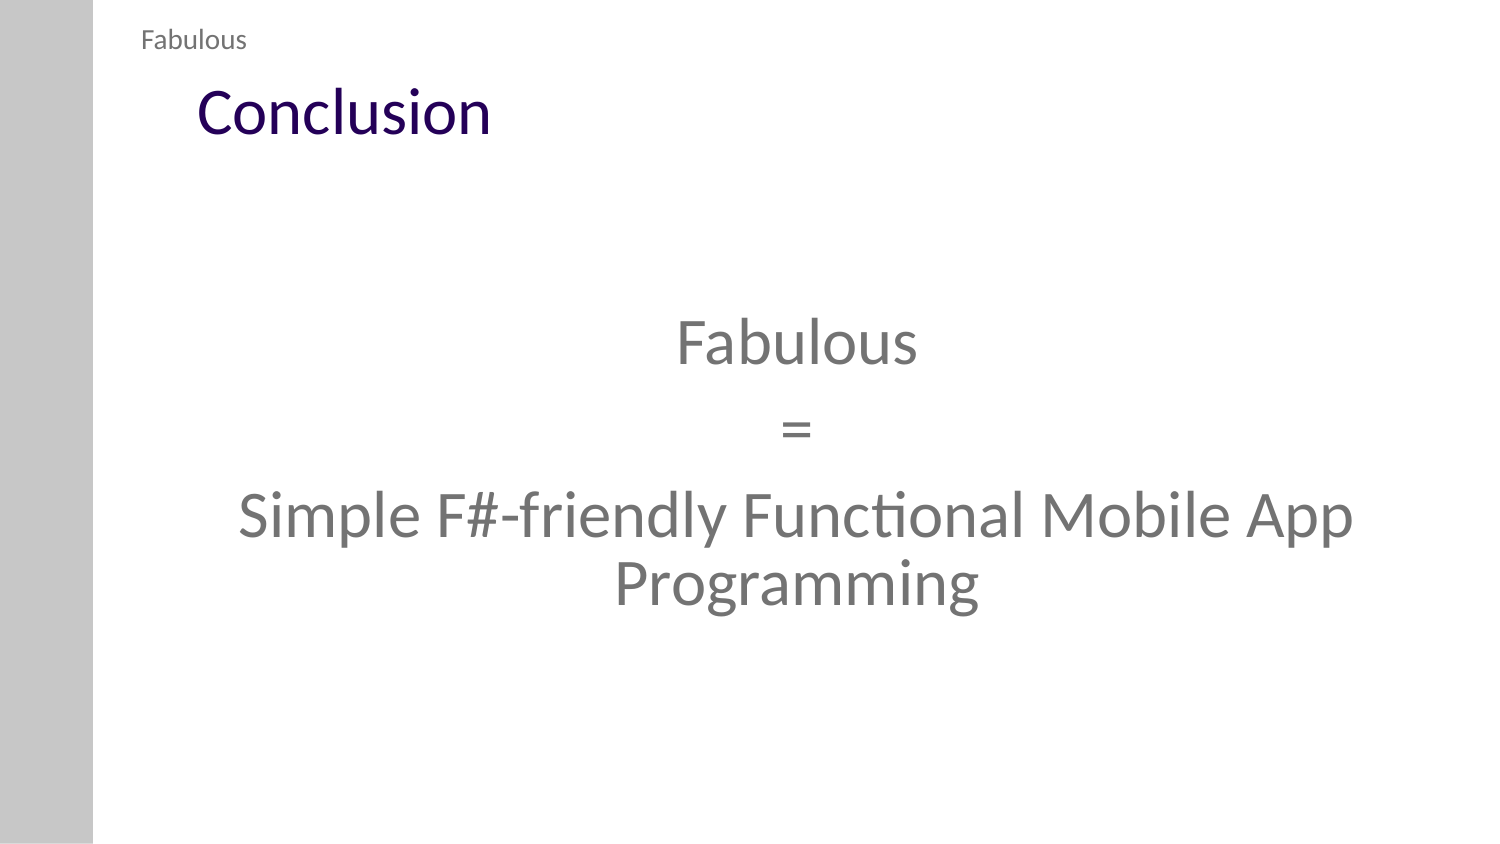

Fabulous
# Conclusion
Fabulous
=
Simple F#-friendly Functional Mobile App Programming